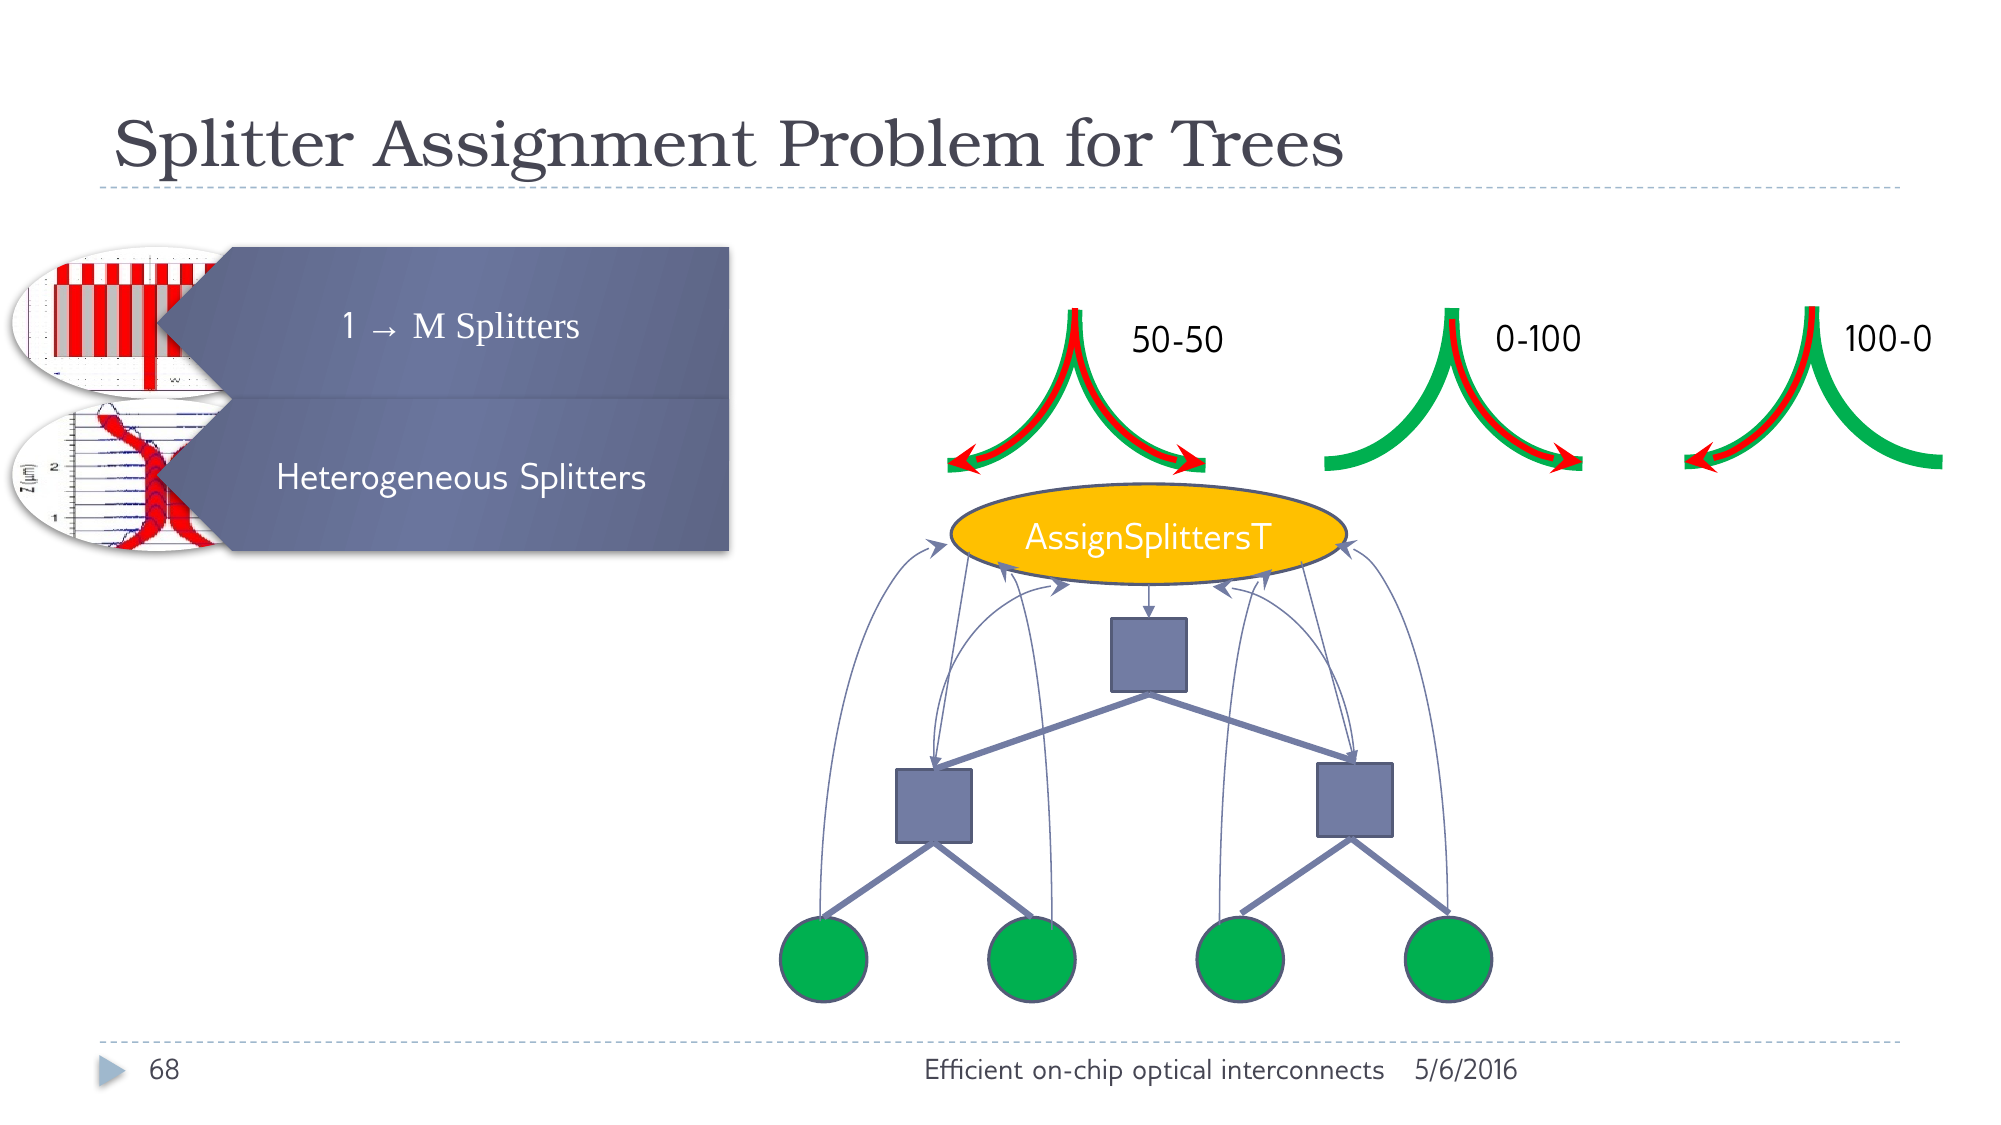

# Splitter Assignment Problem for Trees

1 → M Splitters
Heterogeneous Splitters
0-100
100-0
50-50
AssignSplittersT

68
Efficient on-chip optical interconnects
5/6/2016